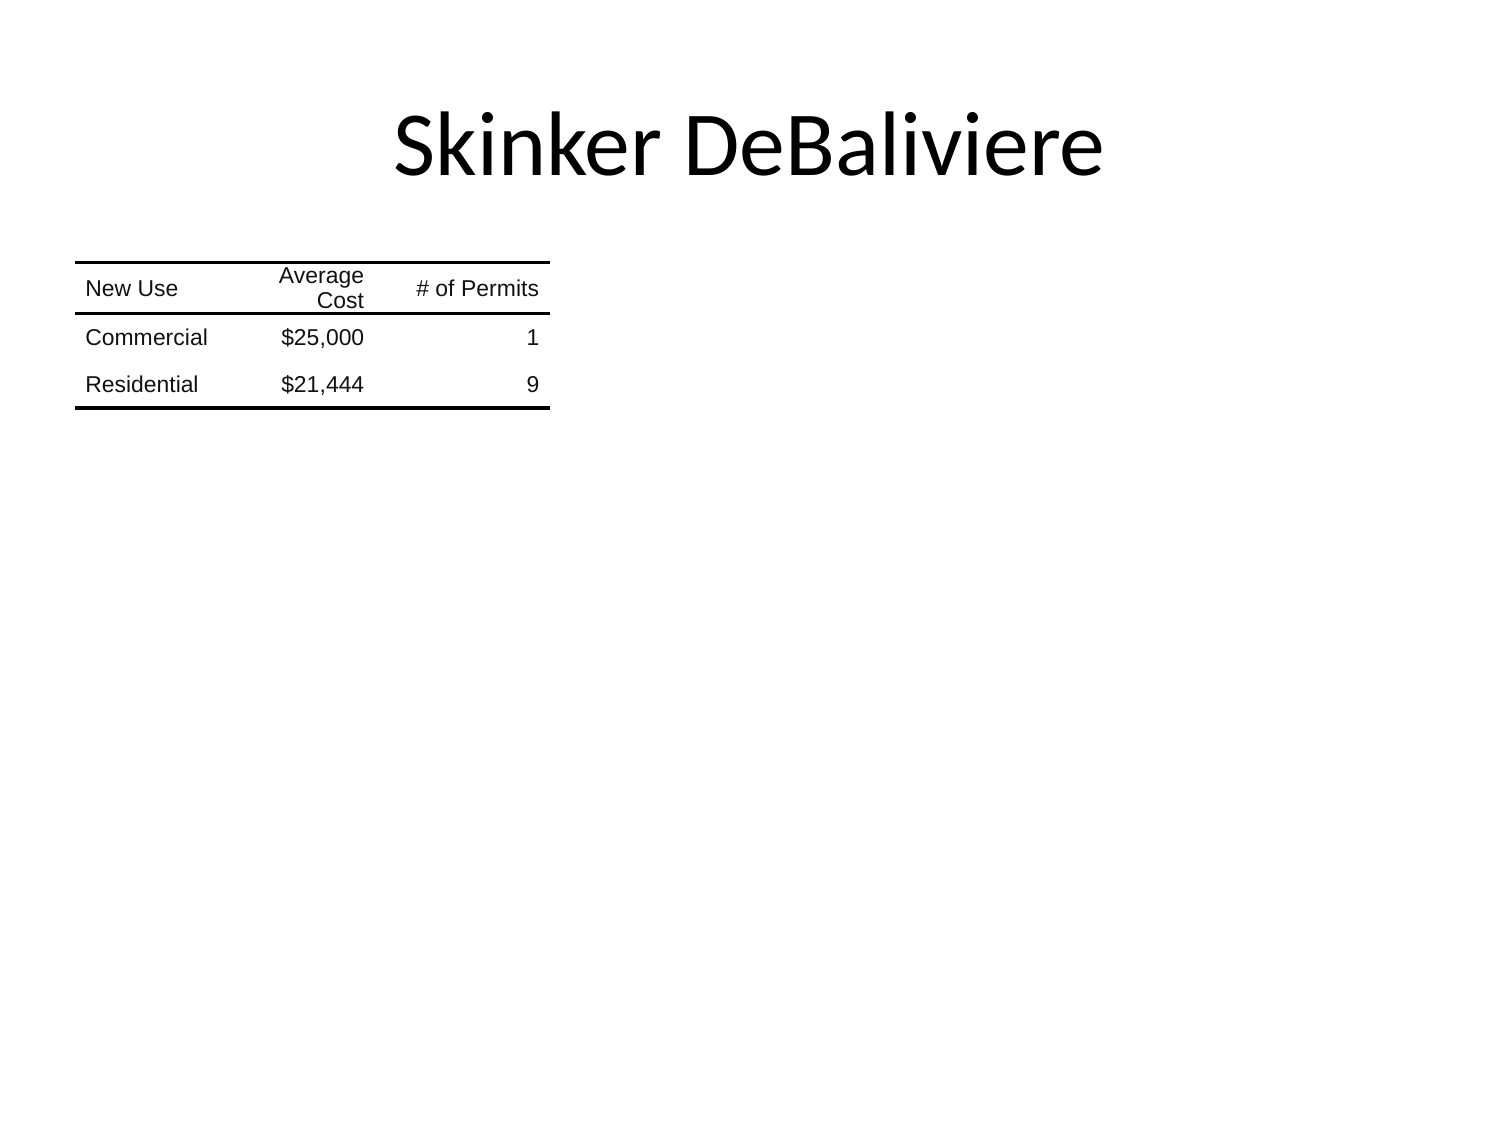

# Skinker DeBaliviere
| New Use | Average Cost | # of Permits |
| --- | --- | --- |
| Commercial | $25,000 | 1 |
| Residential | $21,444 | 9 |